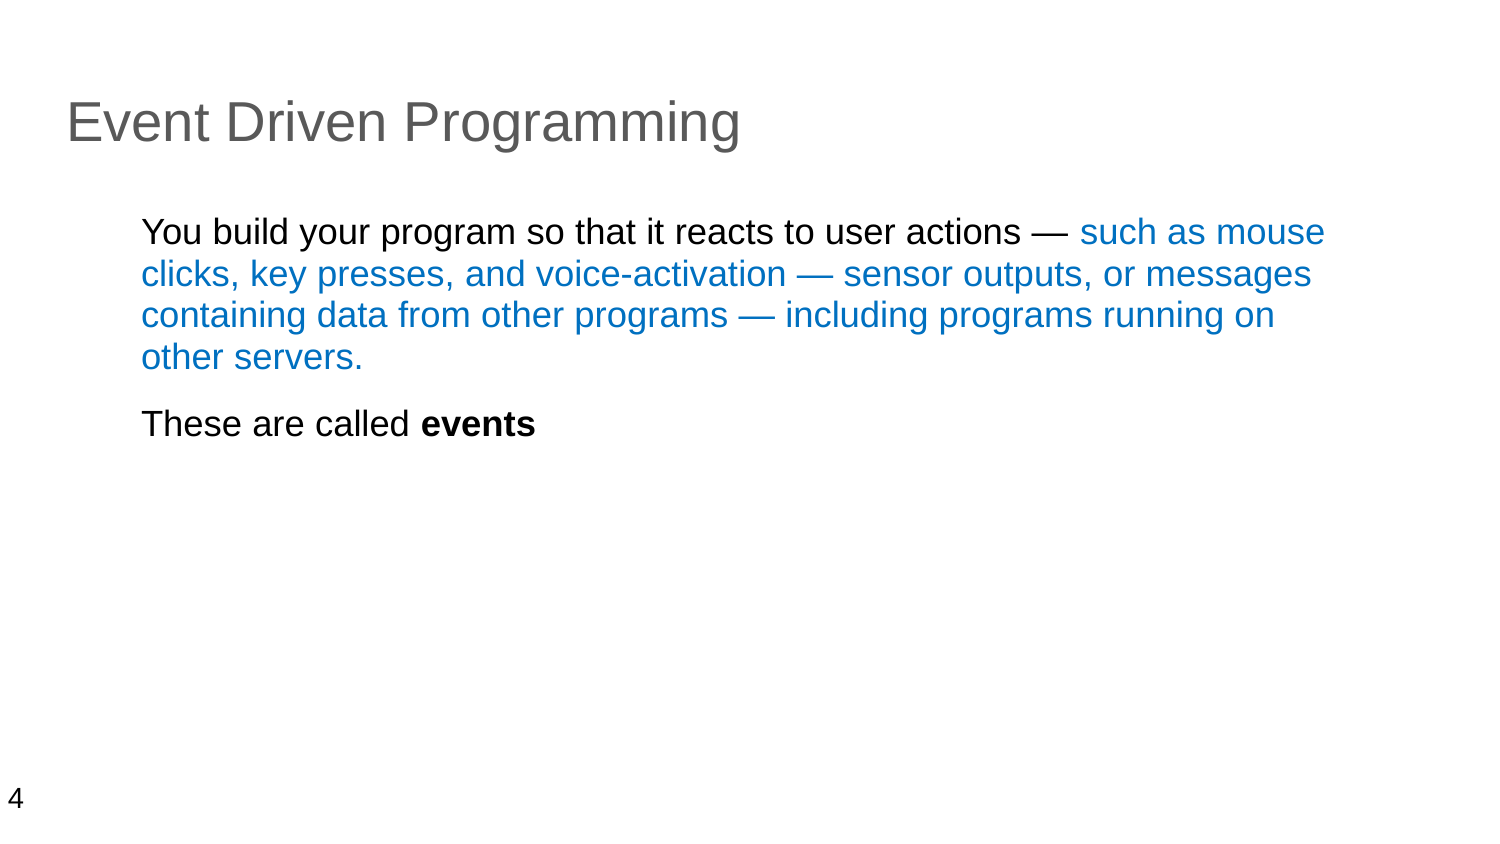

# Event Driven Programming
You build your program so that it reacts to user actions — such as mouse clicks, key presses, and voice-activation — sensor outputs, or messages containing data from other programs — including programs running on other servers.
These are called events

4